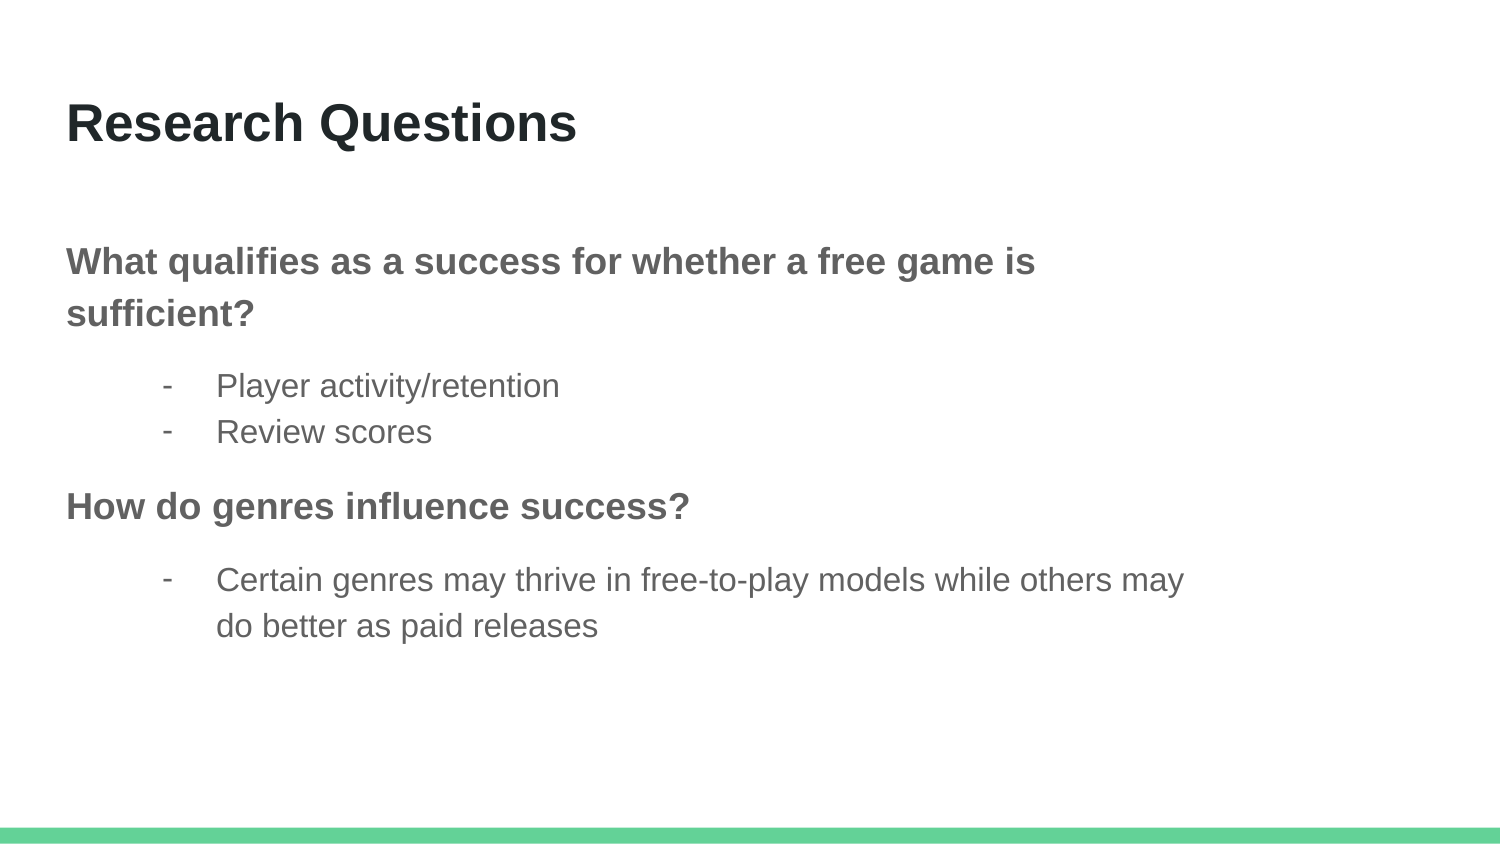

# Research Questions
What qualifies as a success for whether a free game is sufficient?
Player activity/retention
Review scores
How do genres influence success?
Certain genres may thrive in free-to-play models while others may do better as paid releases